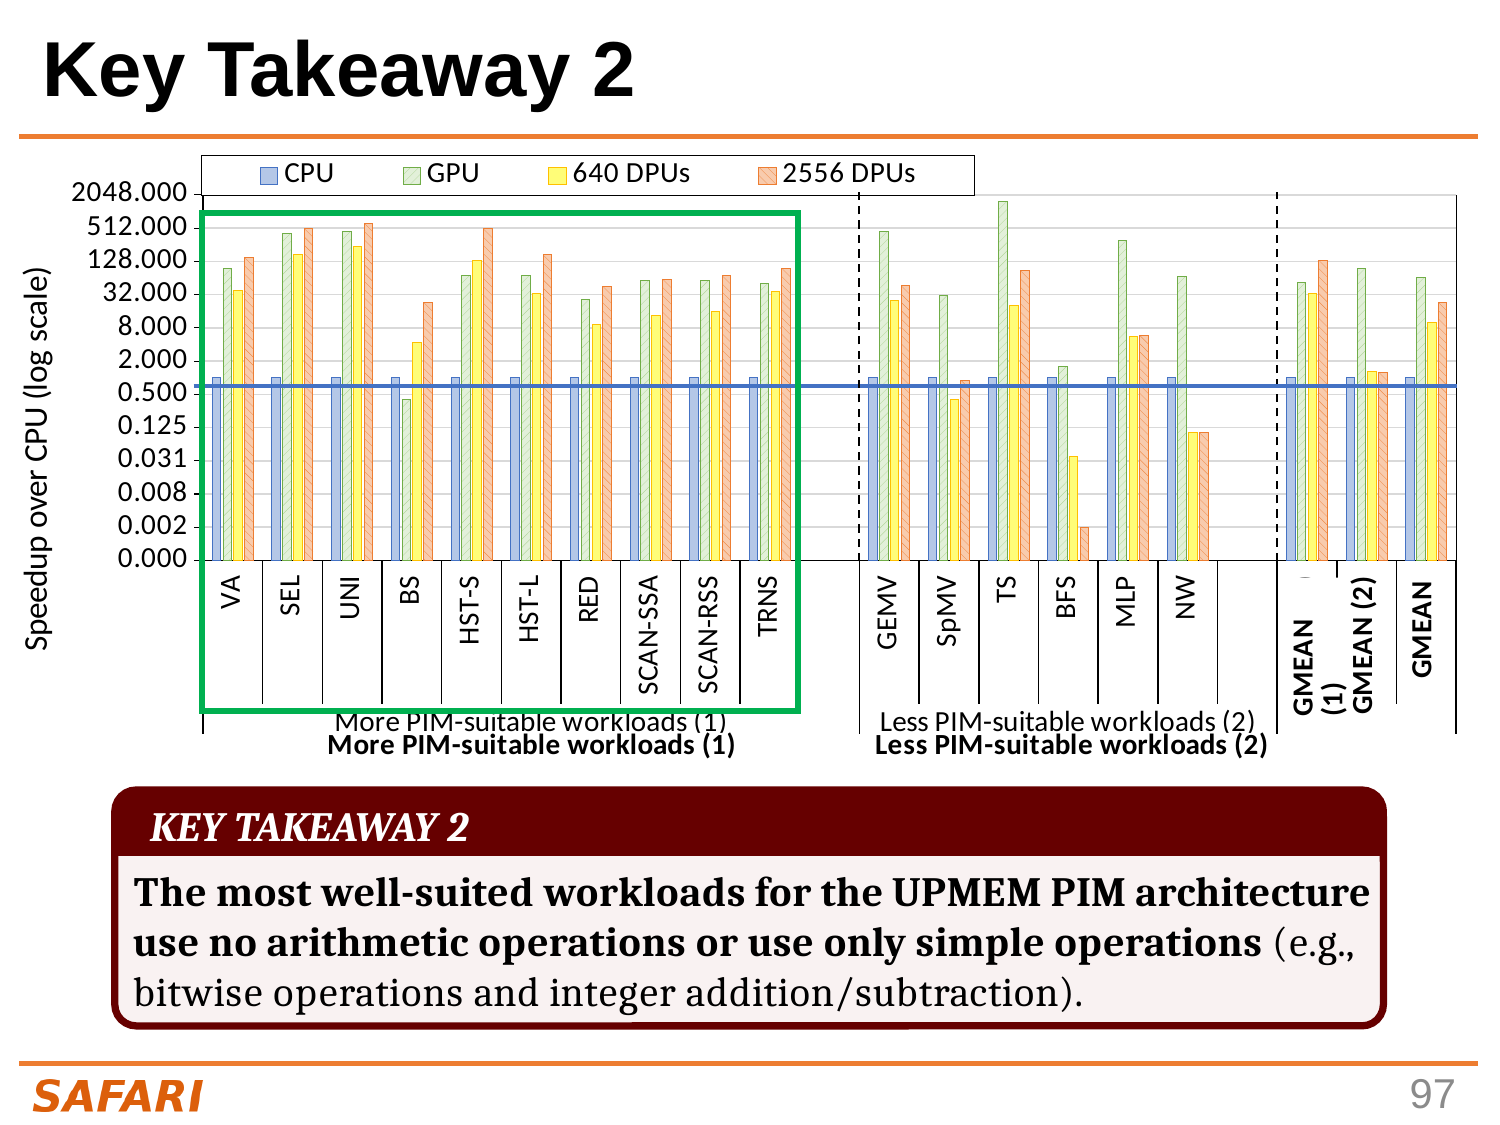

# Key Takeaway 2

### Chart

| Category | CPU | GPU | 640 DPUs | 2556 DPUs |
|---|---|---|---|---|
| VA | 1.0 | 93.4 | 38.6 | 149.1 |
| SEL | 1.0 | 410.1 | 167.0 | 498.2 |
| UNI | 1.0 | 439.4 | 234.4 | 629.5 |
| BS | 1.0 | 0.4 | 4.4 | 23.0 |
| HST-S | 1.0 | 71.1 | 134.4 | 496.6 |
| HST-L | 1.0 | 71.1 | 33.6 | 167.1 |
| RED | 1.0 | 26.1 | 9.1 | 45.3 |
| SCAN-SSA | 1.0 | 57.6 | 13.5 | 61.3 |
| SCAN-RSS | 1.0 | 57.6 | 16.0 | 70.2 |
| TRNS | 1.0 | 51.3 | 36.6 | 96.3 |
|  | None | None | None | None |
| GEMV | 1.0 | 447.2 | 25.2 | 46.3 |
| SpMV | 1.0 | 30.7 | 0.4 | 0.9 |
| TS | 1.0 | 1552.7 | 20.1 | 86.6 |
| BFS | 1.0 | 1.6 | 0.0368 | 0.0019 |
| MLP | 1.0 | 305.0 | 5.6 | 5.8 |
| NW | 1.0 | 68.8 | 0.1 | 0.1 |
|  | None | None | None | None |
| GMEAN (1) | 1.0 | 52.233589665378666 | 34.15410297288266 | 132.5595489888524 |
| GMEAN (2) | 1.0 | 94.57782679598118 | 1.2689623569961614 | 1.2586949733620922 |
| GMEAN | 1.0 | 65.63824118811014 | 10.100450522505204 | 23.22670272285403 |
KEY TAKEAWAY 2

The most well-suited workloads for the UPMEM PIM architecture use no arithmetic operations or use only simple operations (e.g., bitwise operations and integer addition/subtraction).